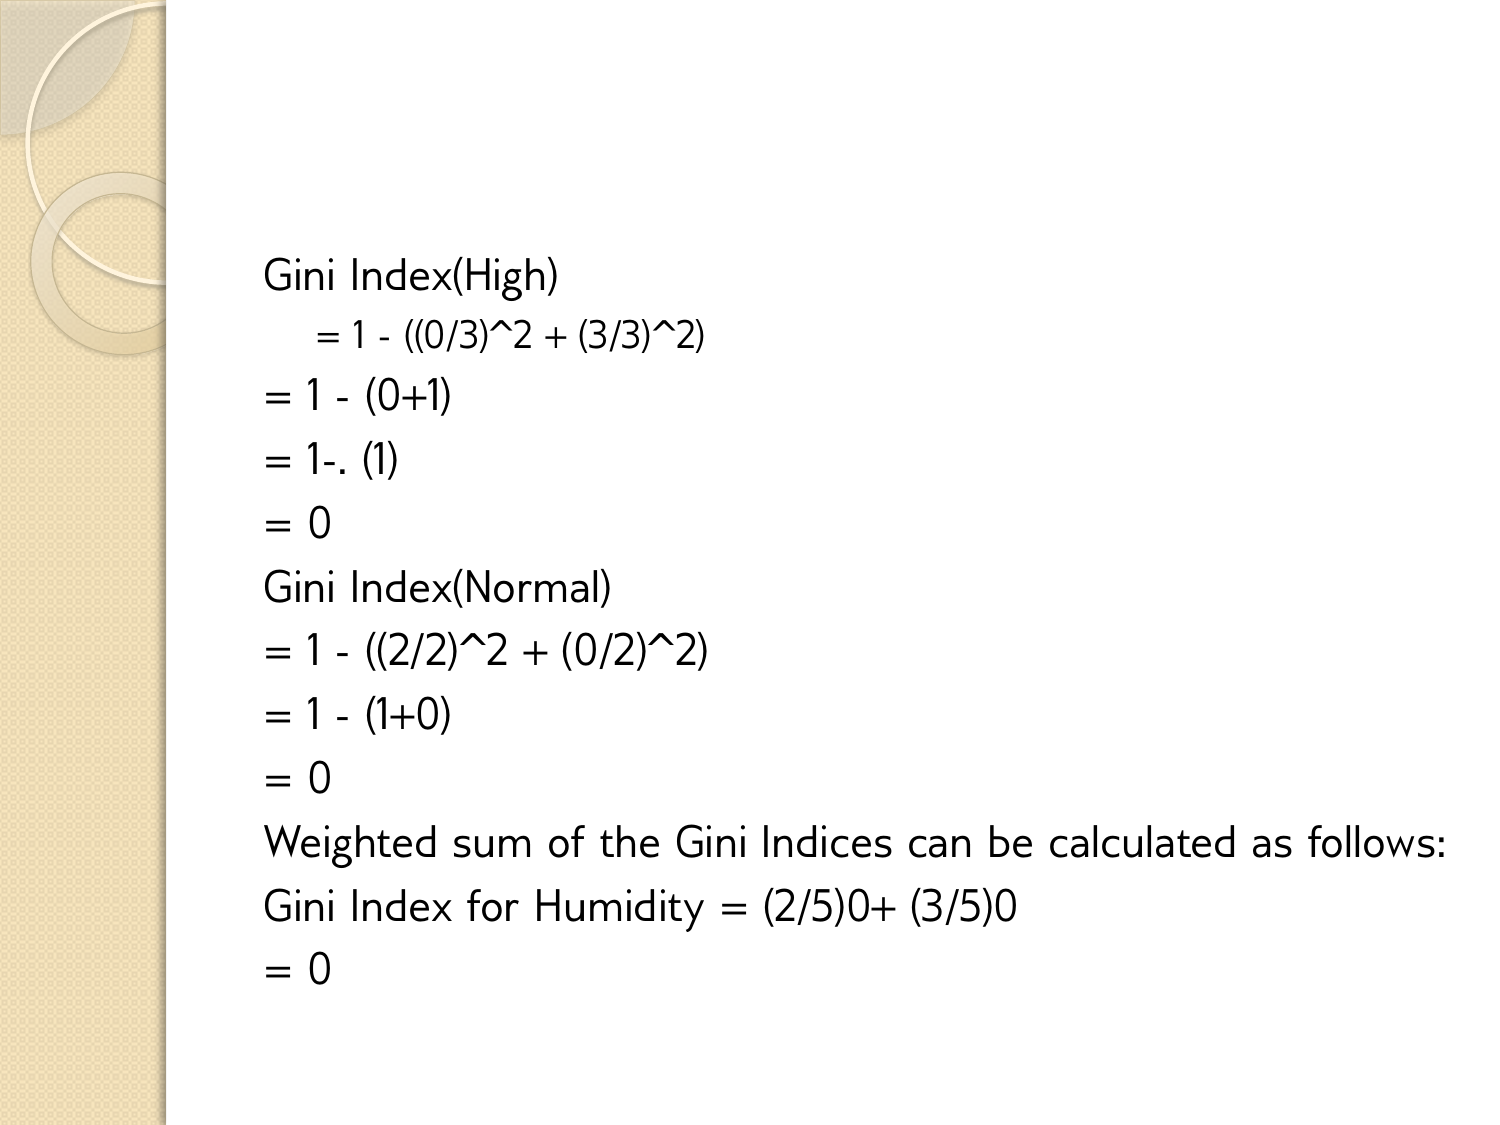

#
Gini Index(High)
	= 1 - ((0/3)^2 + (3/3)^2)
	= 1 - (0+1)
	= 1-. (1)
	= 0
Gini Index(Normal)
	= 1 - ((2/2)^2 + (0/2)^2)
	= 1 - (1+0)
	= 0
Weighted sum of the Gini Indices can be calculated as follows:
Gini Index for Humidity = (2/5)0+ (3/5)0
				= 0